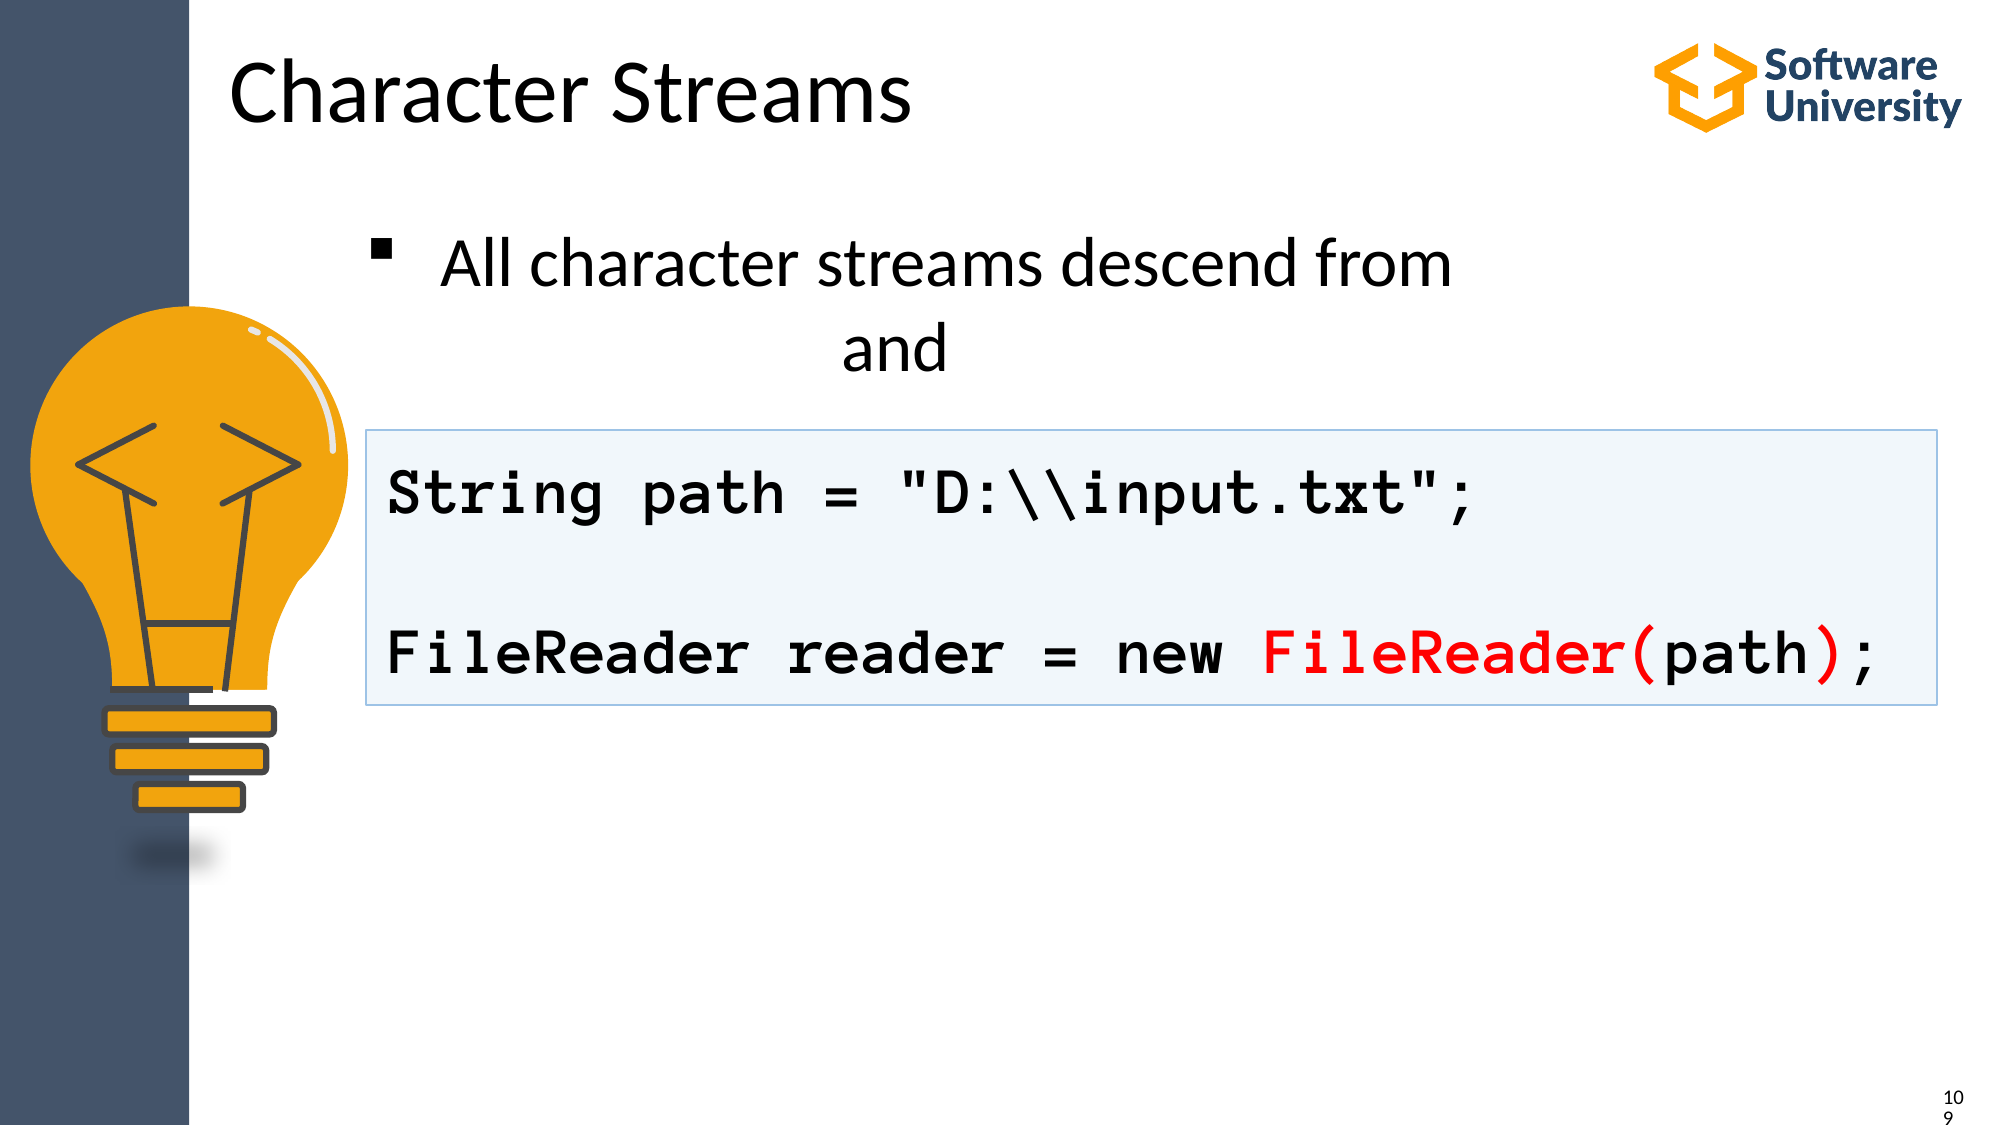

# Character Streams
All character streams descend from
FileReader and FileWriter
String path = "D:\\input.txt";

FileReader reader = new FileReader(path);
109